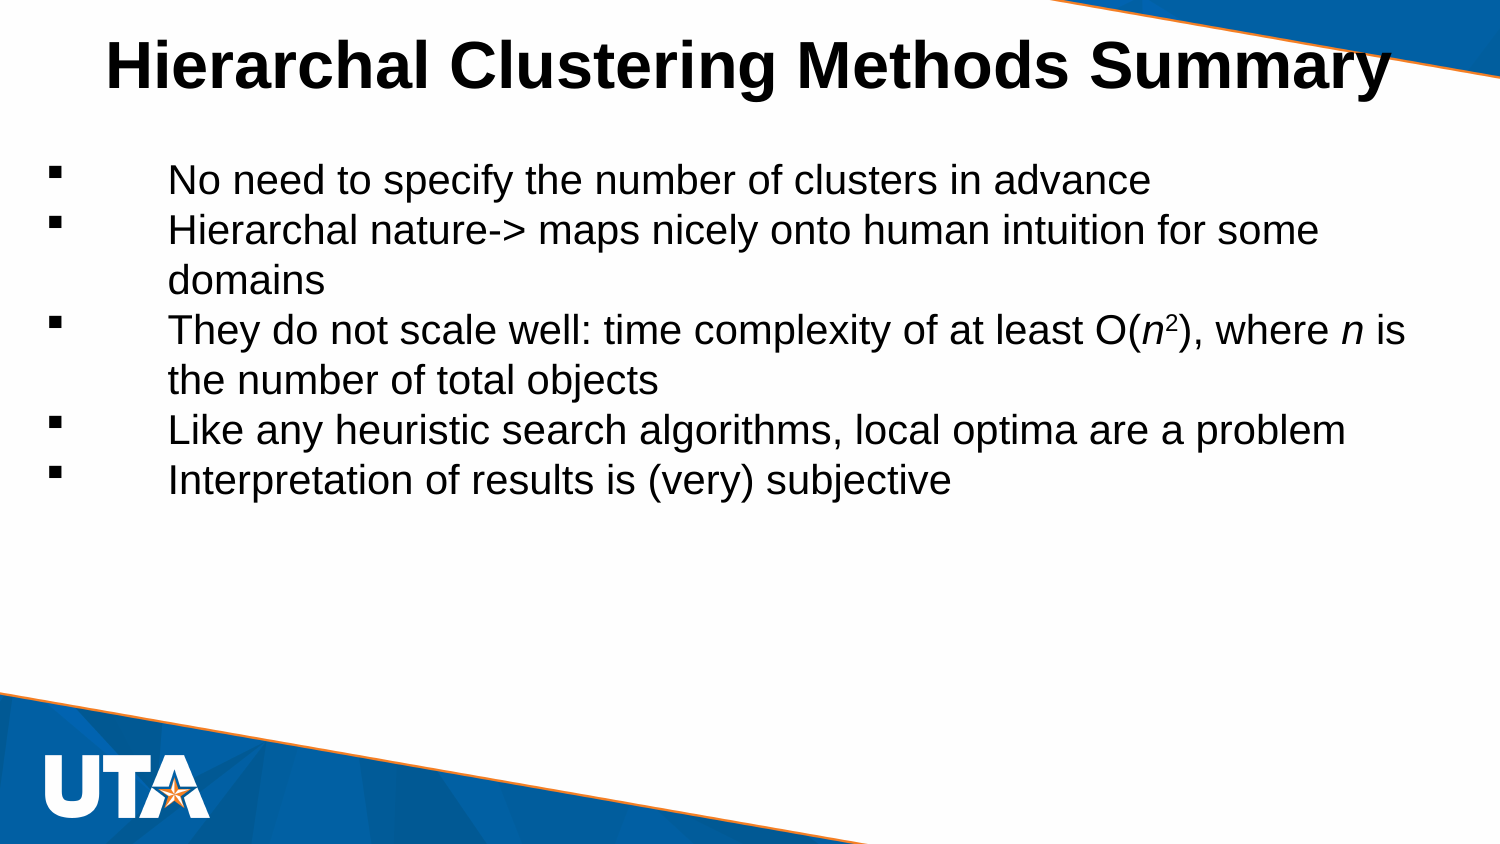

Hierarchal Clustering Methods Summary
No need to specify the number of clusters in advance
Hierarchal nature-> maps nicely onto human intuition for some domains
They do not scale well: time complexity of at least O(n2), where n is the number of total objects
Like any heuristic search algorithms, local optima are a problem
Interpretation of results is (very) subjective